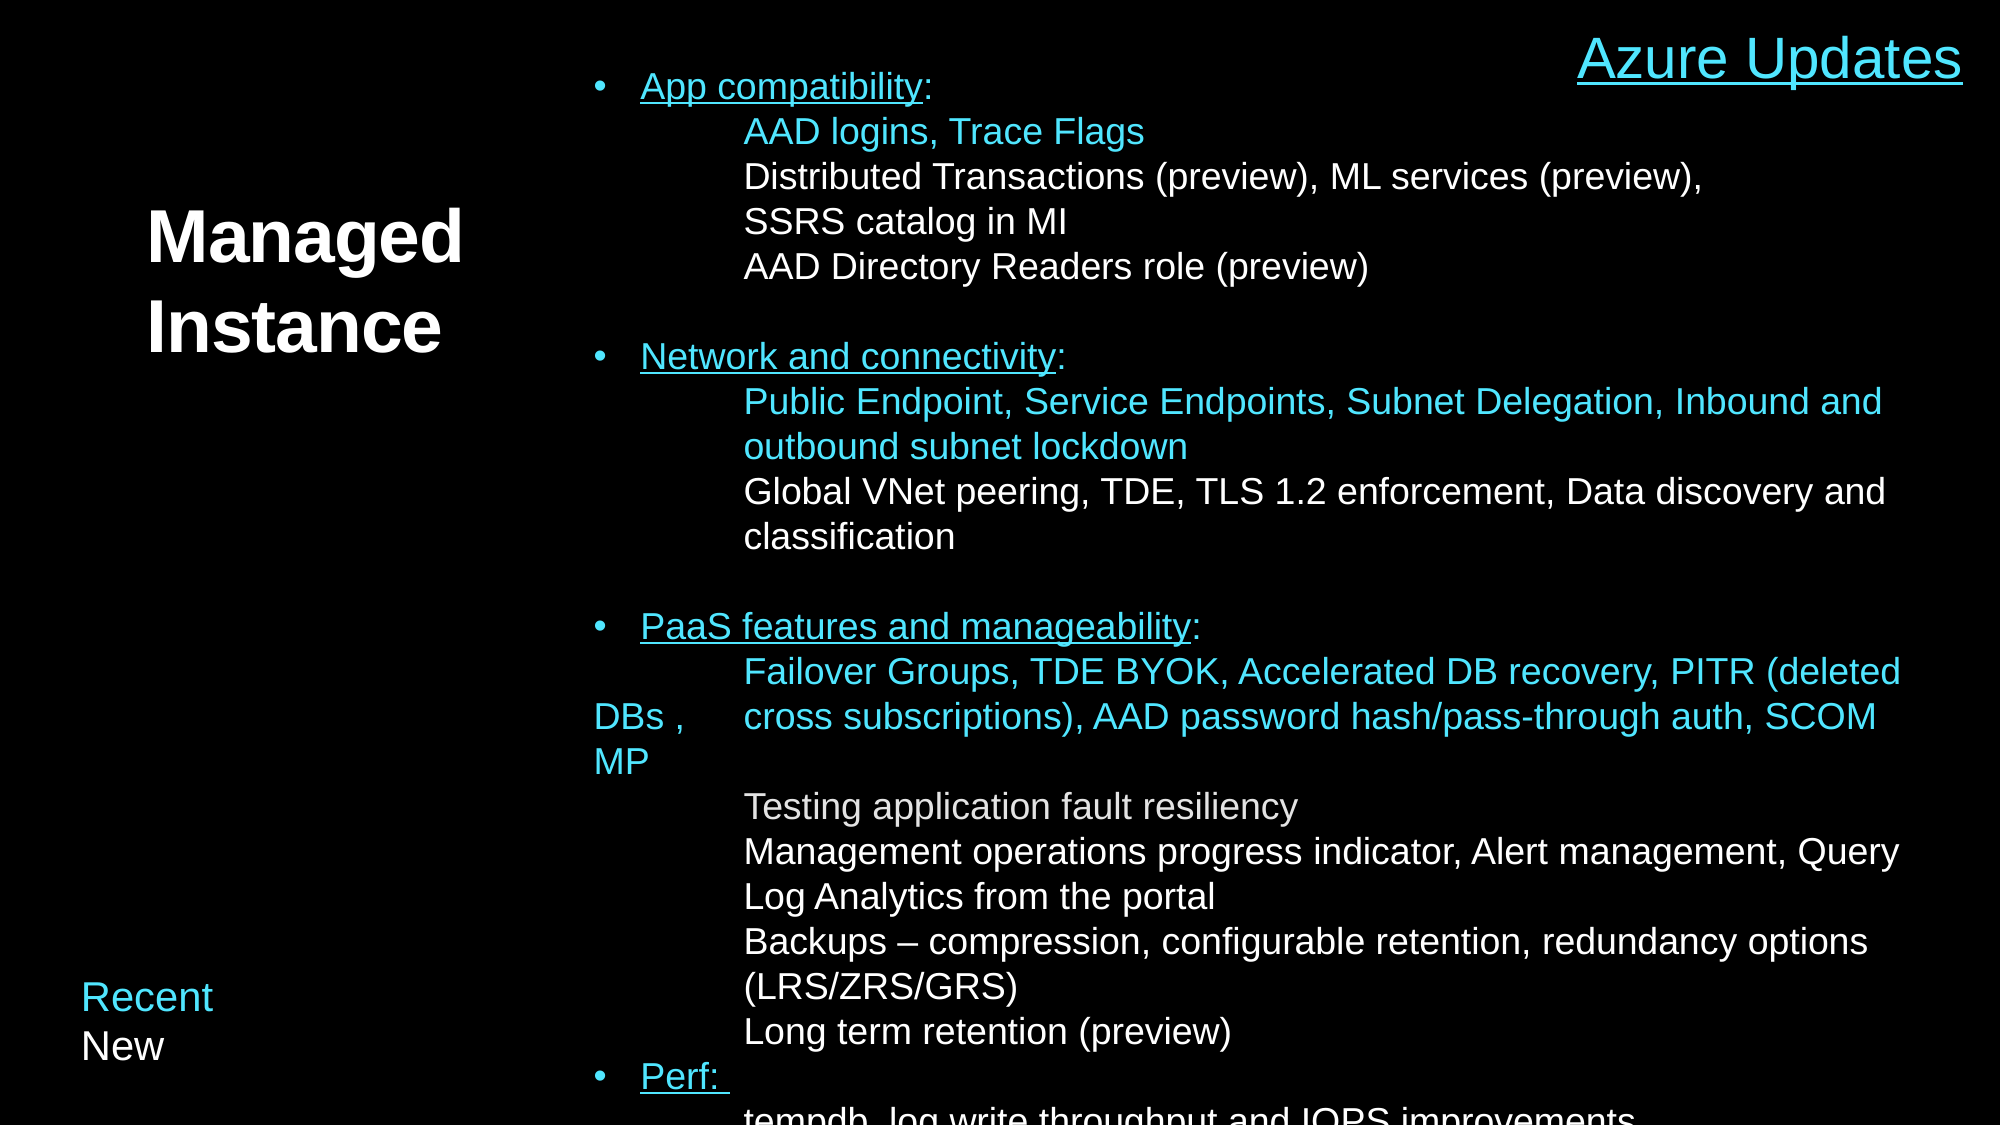

Azure Updates
App compatibility:
	AAD logins, Trace Flags
	Distributed Transactions (preview), ML services (preview),
	SSRS catalog in MI
	AAD Directory Readers role (preview)

Network and connectivity:
	Public Endpoint, Service Endpoints, Subnet Delegation, Inbound and 	outbound subnet lockdown
	Global VNet peering, TDE, TLS 1.2 enforcement, Data discovery and 	classification

PaaS features and manageability:
	Failover Groups, TDE BYOK, Accelerated DB recovery, PITR (deleted DBs , 	cross subscriptions), AAD password hash/pass-through auth, SCOM MP
Testing application fault resiliency
Management operations progress indicator, Alert management, Query Log Analytics from the portal
Backups – compression, configurable retention, redundancy options (LRS/ZRS/GRS)
Long term retention (preview)
Perf:
	tempdb, log write throughput and IOPS improvements

Managed Instance
Recent
New